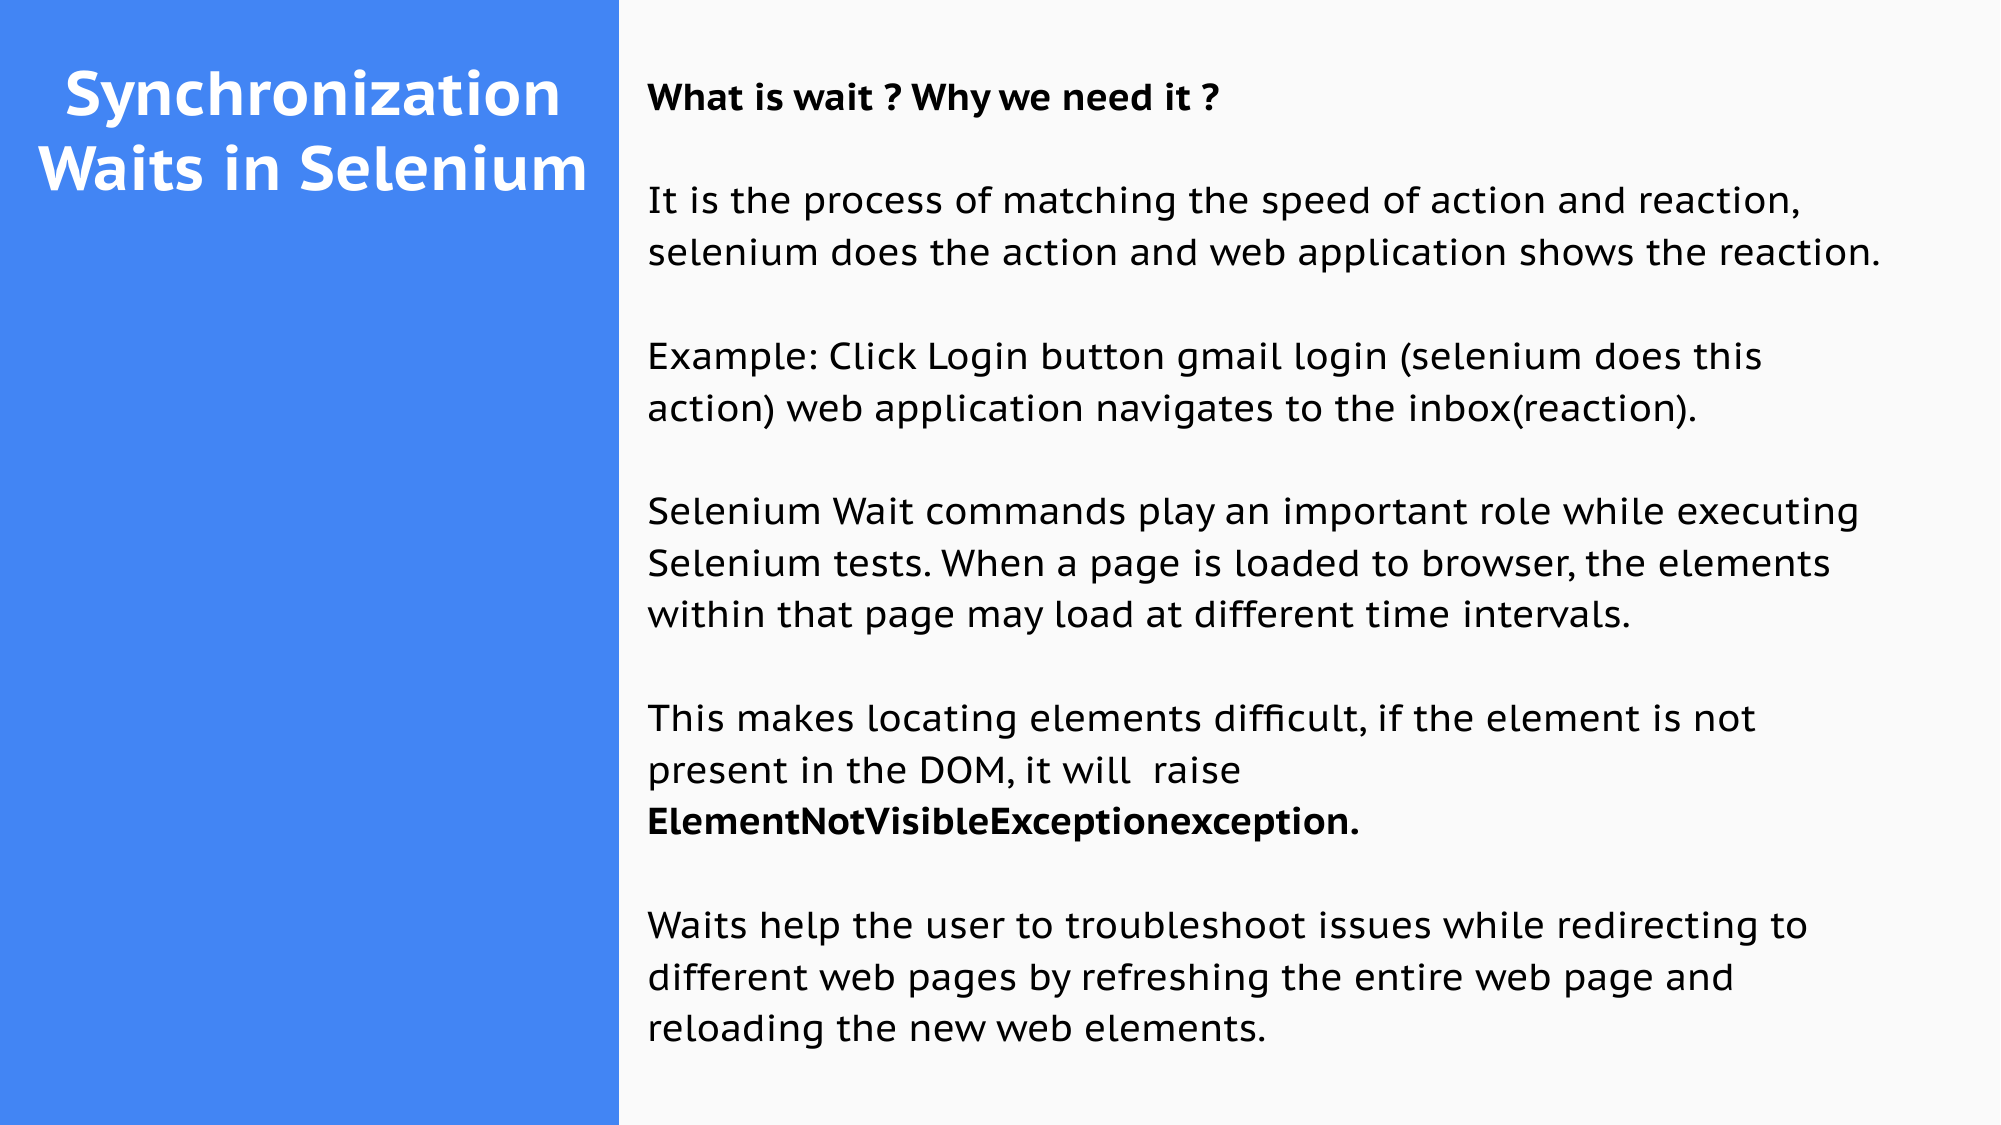

# Synchronization Waits in Selenium
What is wait ? Why we need it ?

It is the process of matching the speed of action and reaction, selenium does the action and web application shows the reaction.

Example: Click Login button gmail login (selenium does this action) web application navigates to the inbox(reaction).

Selenium Wait commands play an important role while executing Selenium tests. When a page is loaded to browser, the elements within that page may load at different time intervals.

This makes locating elements difficult, if the element is not present in the DOM, it will  raise ElementNotVisibleExceptionexception.

Waits help the user to troubleshoot issues while redirecting to different web pages by refreshing the entire web page and reloading the new web elements.